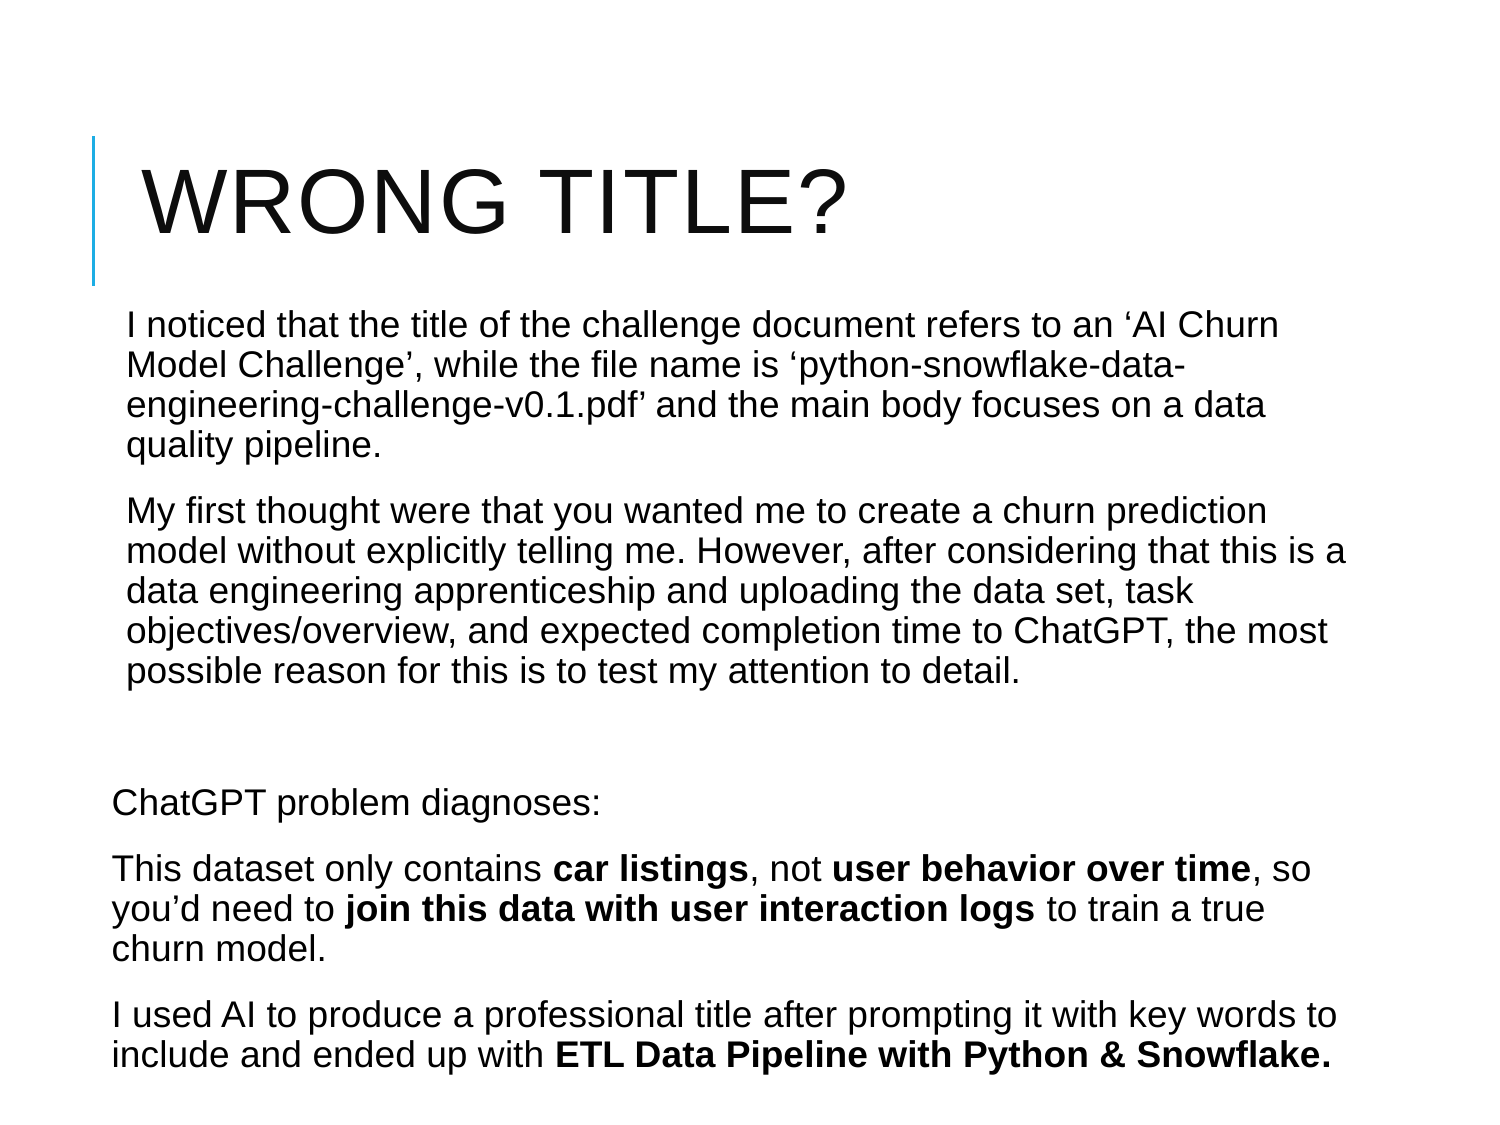

# Wrong title?
I noticed that the title of the challenge document refers to an ‘AI Churn Model Challenge’, while the file name is ‘python-snowflake-data-engineering-challenge-v0.1.pdf’ and the main body focuses on a data quality pipeline.
My first thought were that you wanted me to create a churn prediction model without explicitly telling me. However, after considering that this is a data engineering apprenticeship and uploading the data set, task objectives/overview, and expected completion time to ChatGPT, the most possible reason for this is to test my attention to detail.

ChatGPT problem diagnoses:
This dataset only contains car listings, not user behavior over time, so you’d need to join this data with user interaction logs to train a true churn model.
I used AI to produce a professional title after prompting it with key words to include and ended up with ETL Data Pipeline with Python & Snowflake.